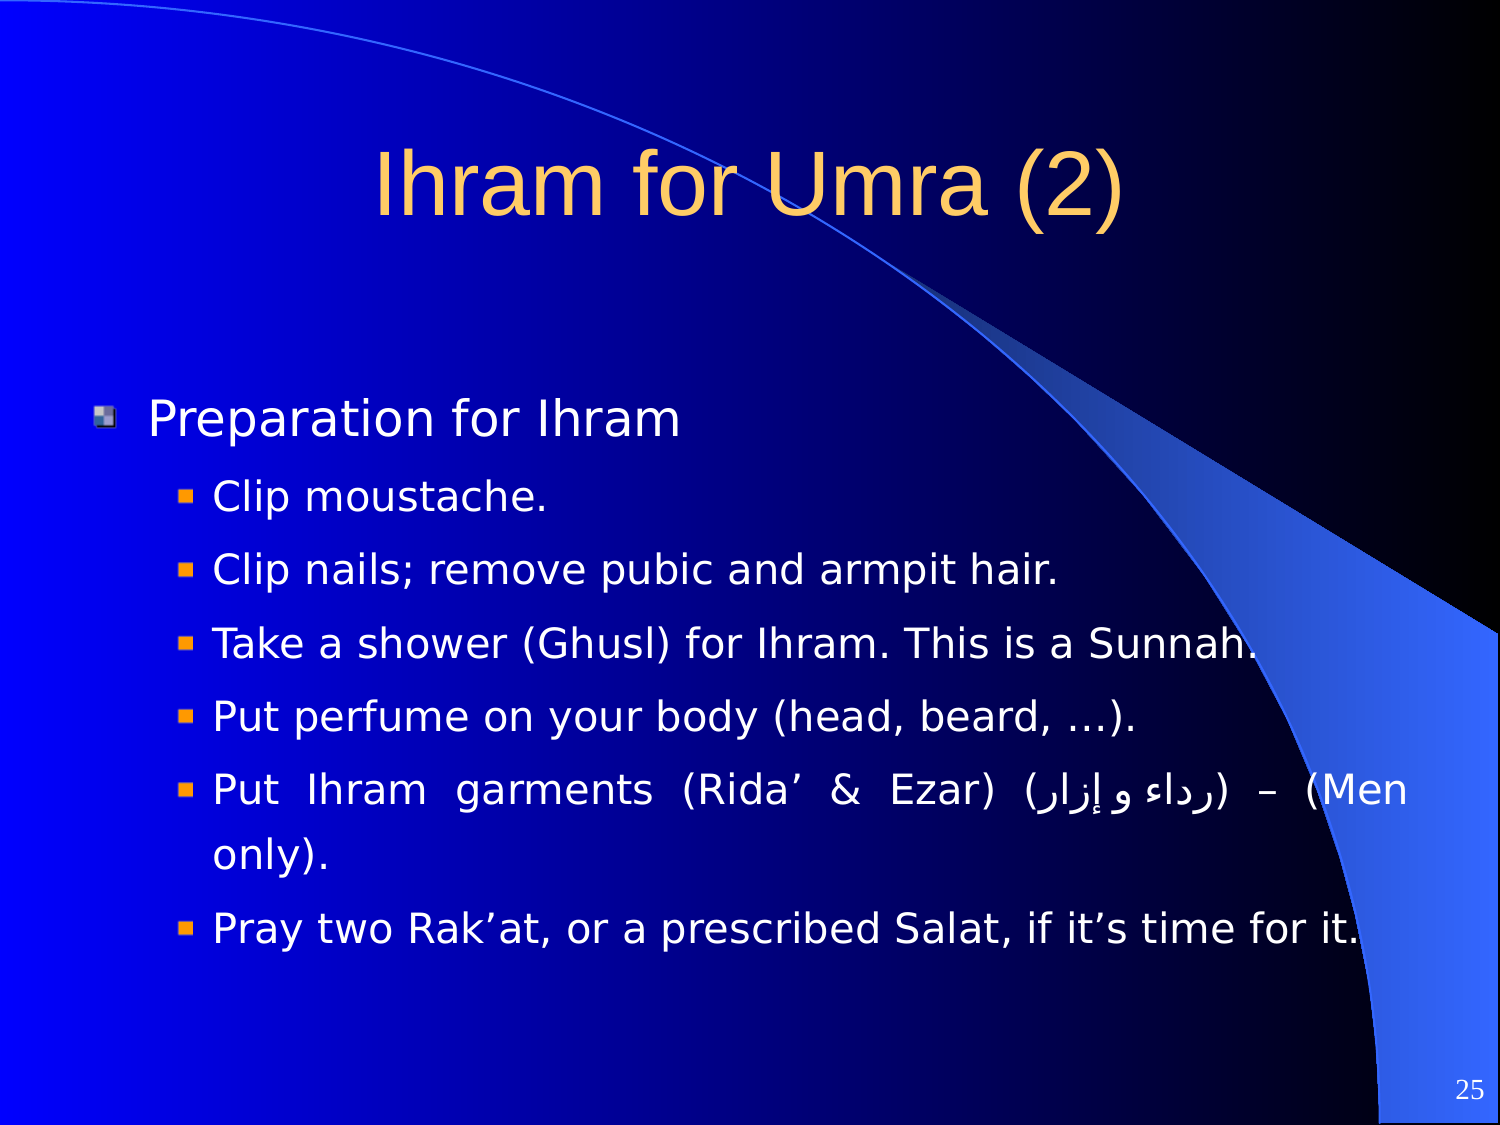

# Ihram for Umra (2)
Preparation for Ihram
Clip moustache.
Clip nails; remove pubic and armpit hair.
Take a shower (Ghusl) for Ihram. This is a Sunnah.
Put perfume on your body (head, beard, …).
Put Ihram garments (Rida’ & Ezar) (رداء و إزار) – (Men only).
Pray two Rak’at, or a prescribed Salat, if it’s time for it.
25